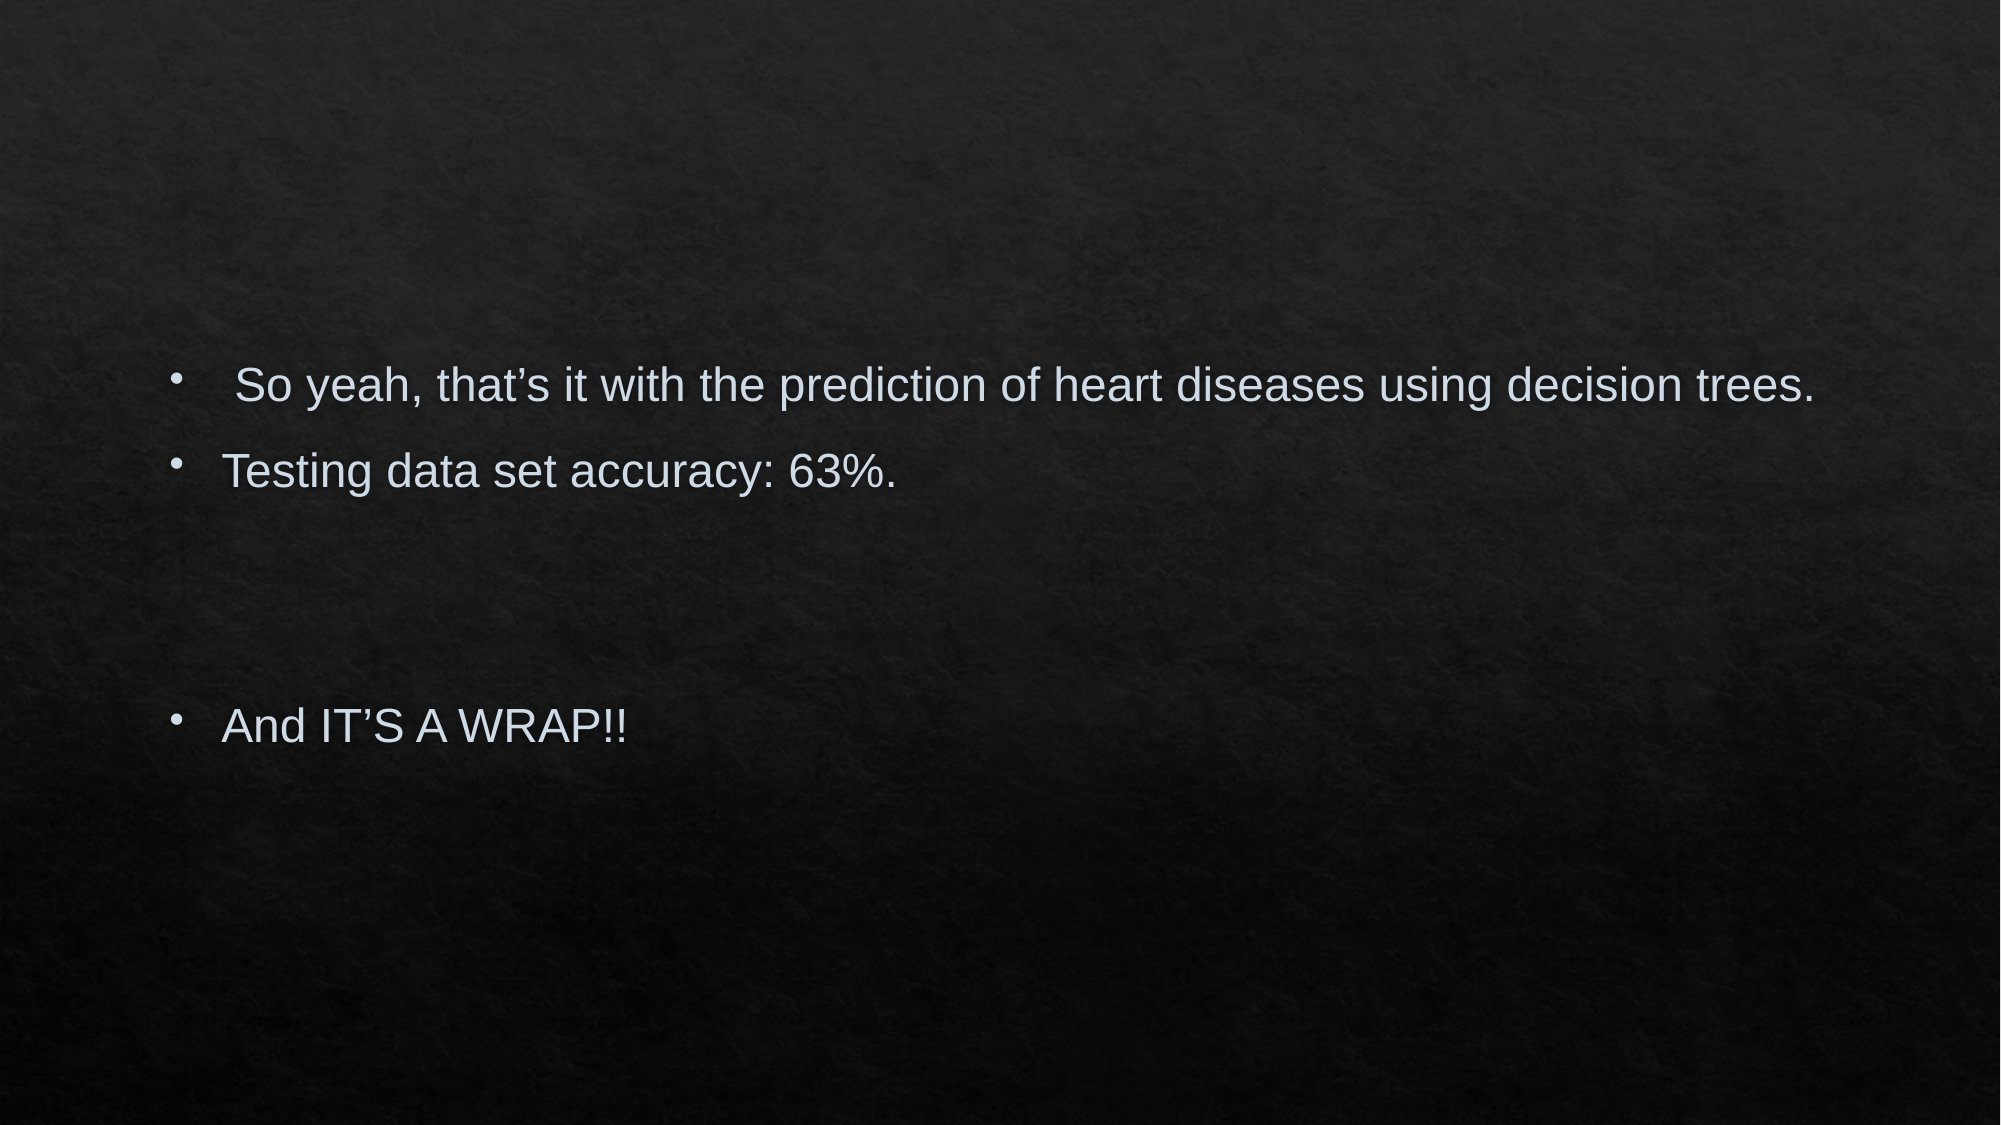

#
 So yeah, that’s it with the prediction of heart diseases using decision trees.
Testing data set accuracy: 63%.

And IT’S A WRAP!!